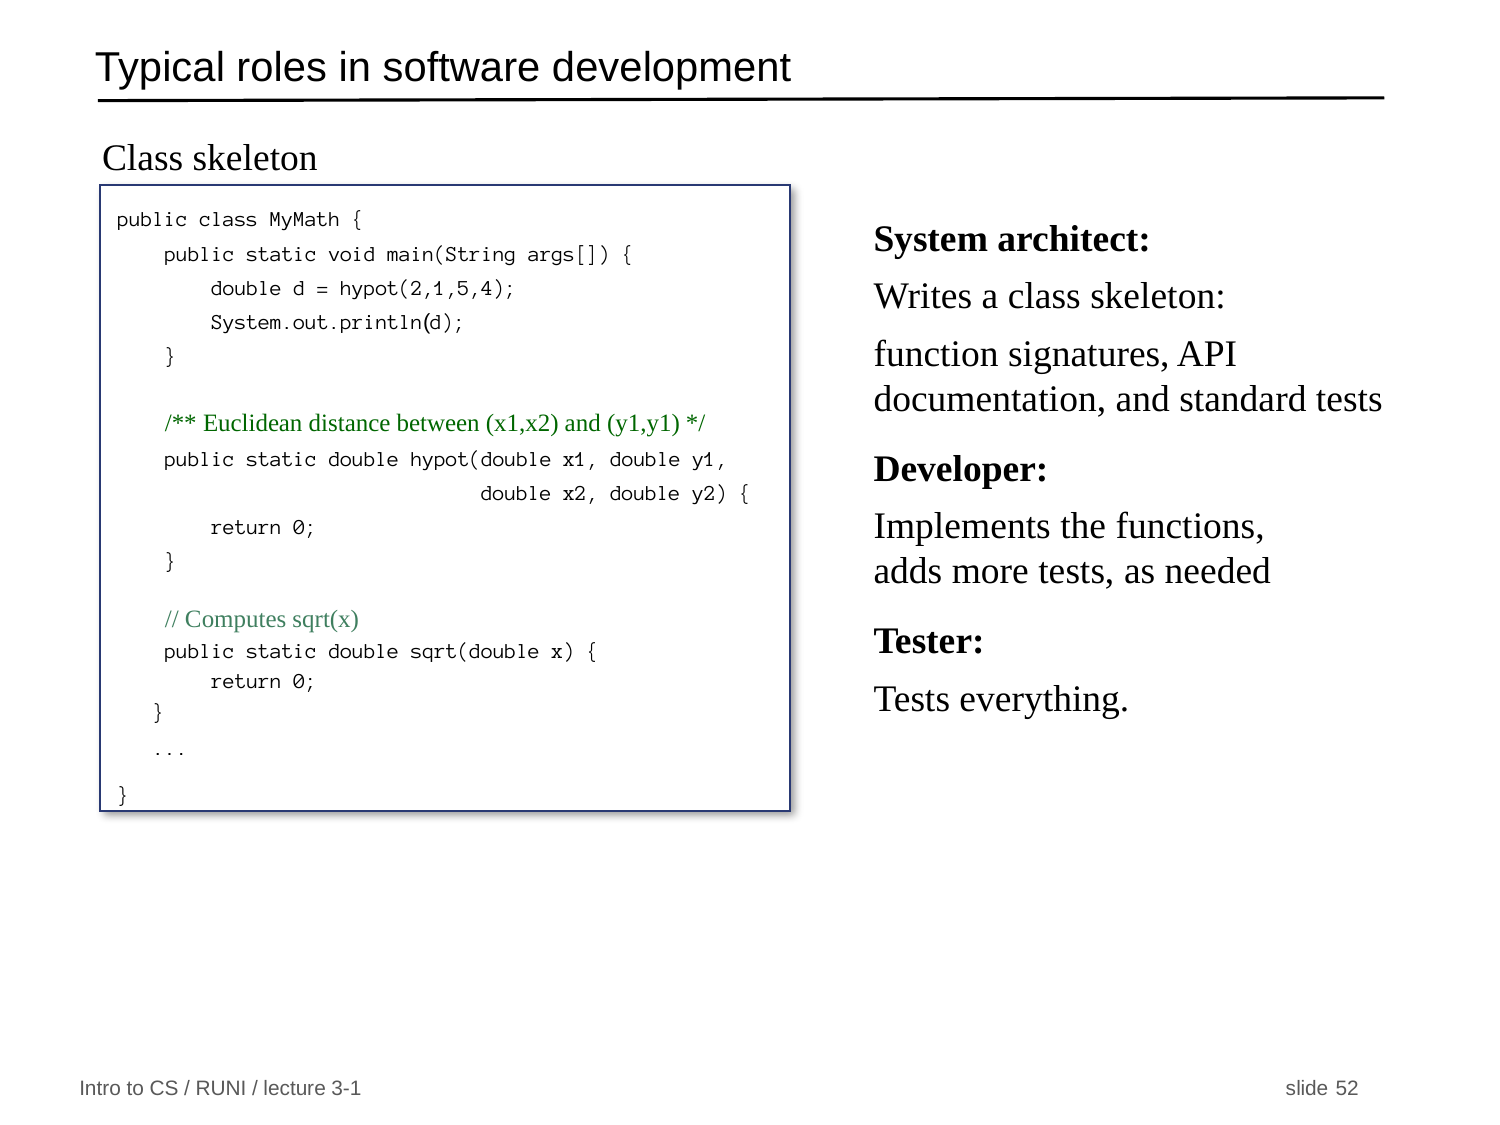

# Typical roles in software development
Class skeleton
public class MyMath {
    public static void main(String args[]) {
        double d = hypot(2,1,5,4);
        System.out.println(d);
    }

    /** Euclidean distance between (x1,x2) and (y1,y1) */
    public static double hypot(double x1, double y1,
                               double x2, double y2) {
        return 0;
    }
    // Computes sqrt(x)
    public static double sqrt(double x) {
        return 0;
   }
   ...
}
System architect:
Writes a class skeleton:
function signatures, API documentation, and standard tests
Developer:
Implements the functions,
adds more tests, as needed
Tester:
Tests everything.